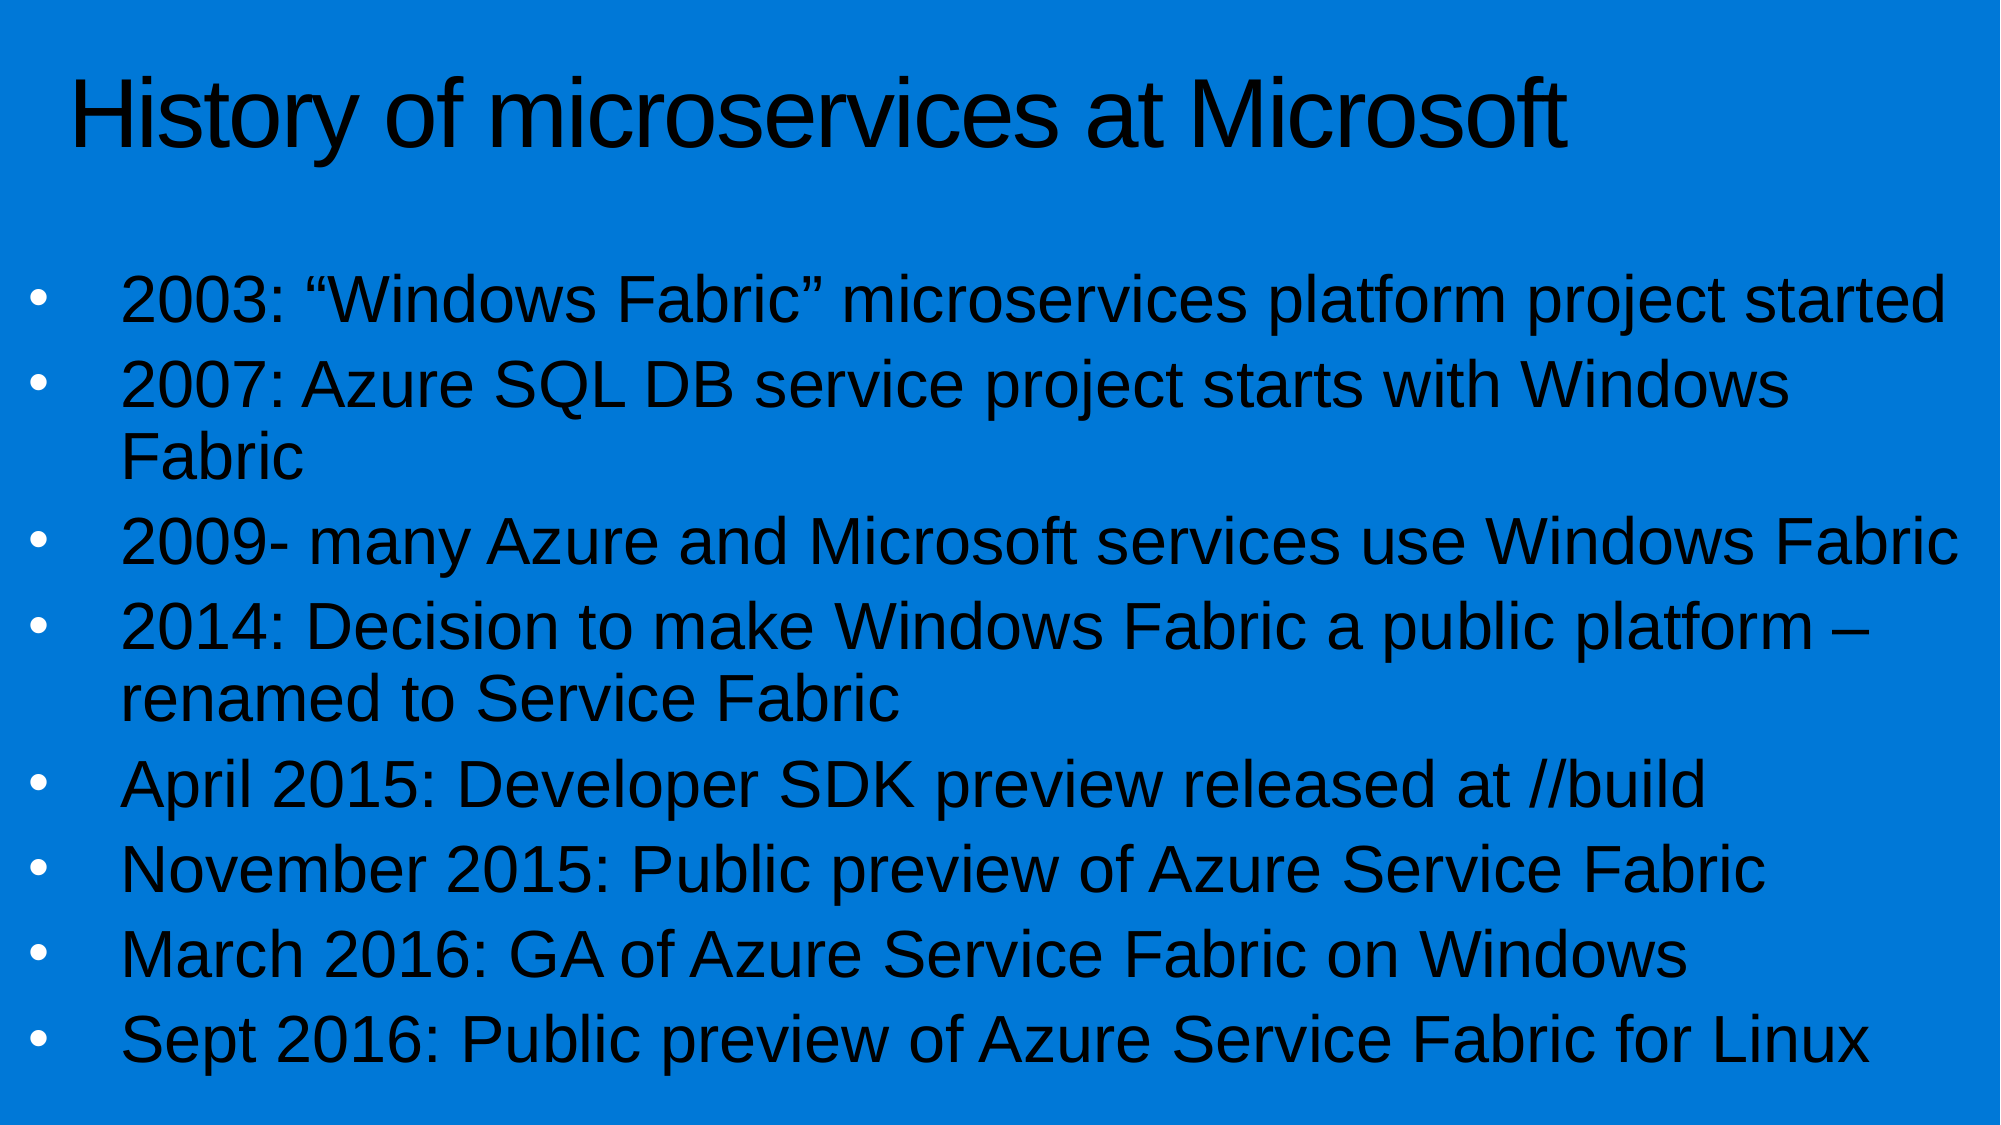

# History of microservices at Microsoft
2003: “Windows Fabric” microservices platform project started
2007: Azure SQL DB service project starts with Windows Fabric
2009- many Azure and Microsoft services use Windows Fabric
2014: Decision to make Windows Fabric a public platform – renamed to Service Fabric
April 2015: Developer SDK preview released at //build
November 2015: Public preview of Azure Service Fabric
March 2016: GA of Azure Service Fabric on Windows
Sept 2016: Public preview of Azure Service Fabric for Linux